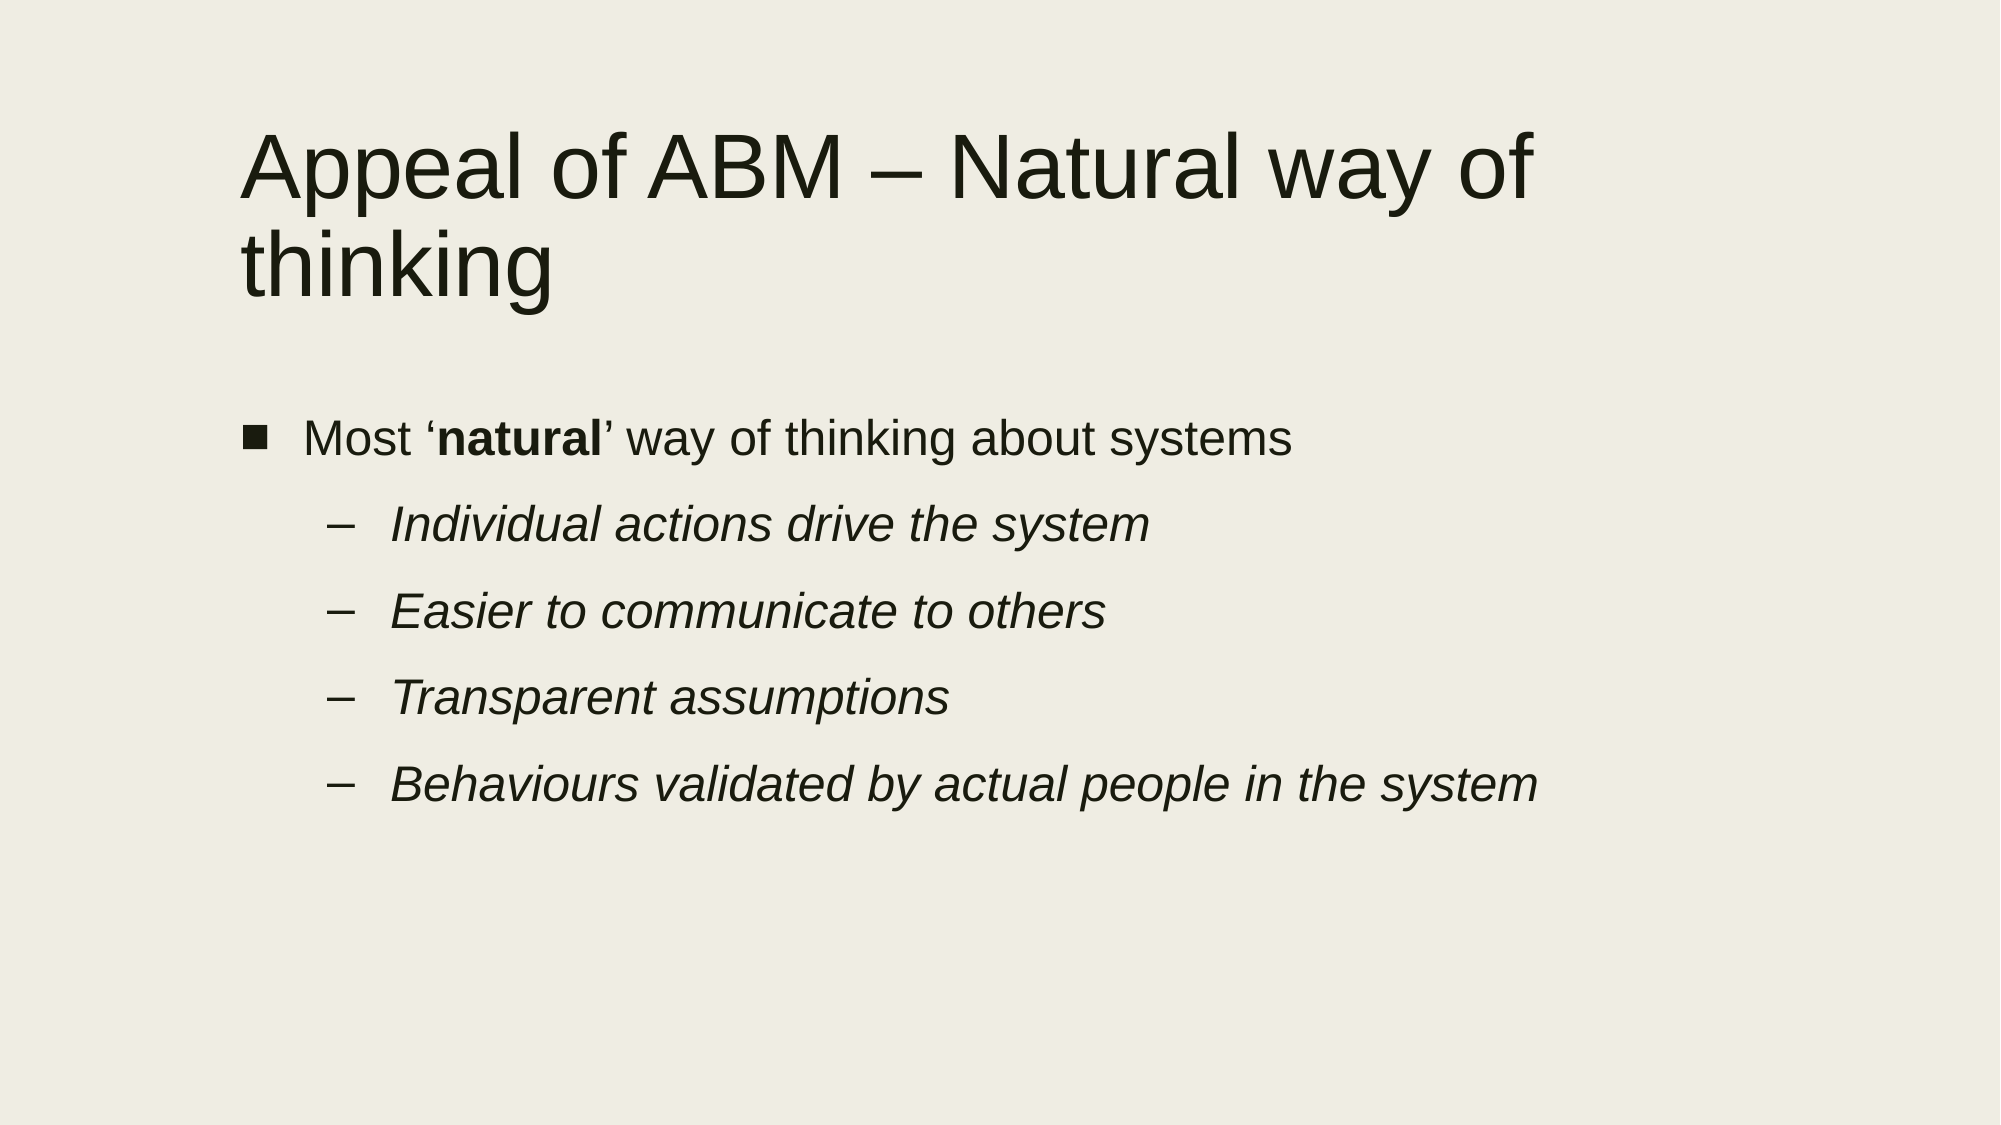

# Appeal of ABM – Natural way of thinking
Most ‘natural’ way of thinking about systems
Individual actions drive the system
Easier to communicate to others
Transparent assumptions
Behaviours validated by actual people in the system